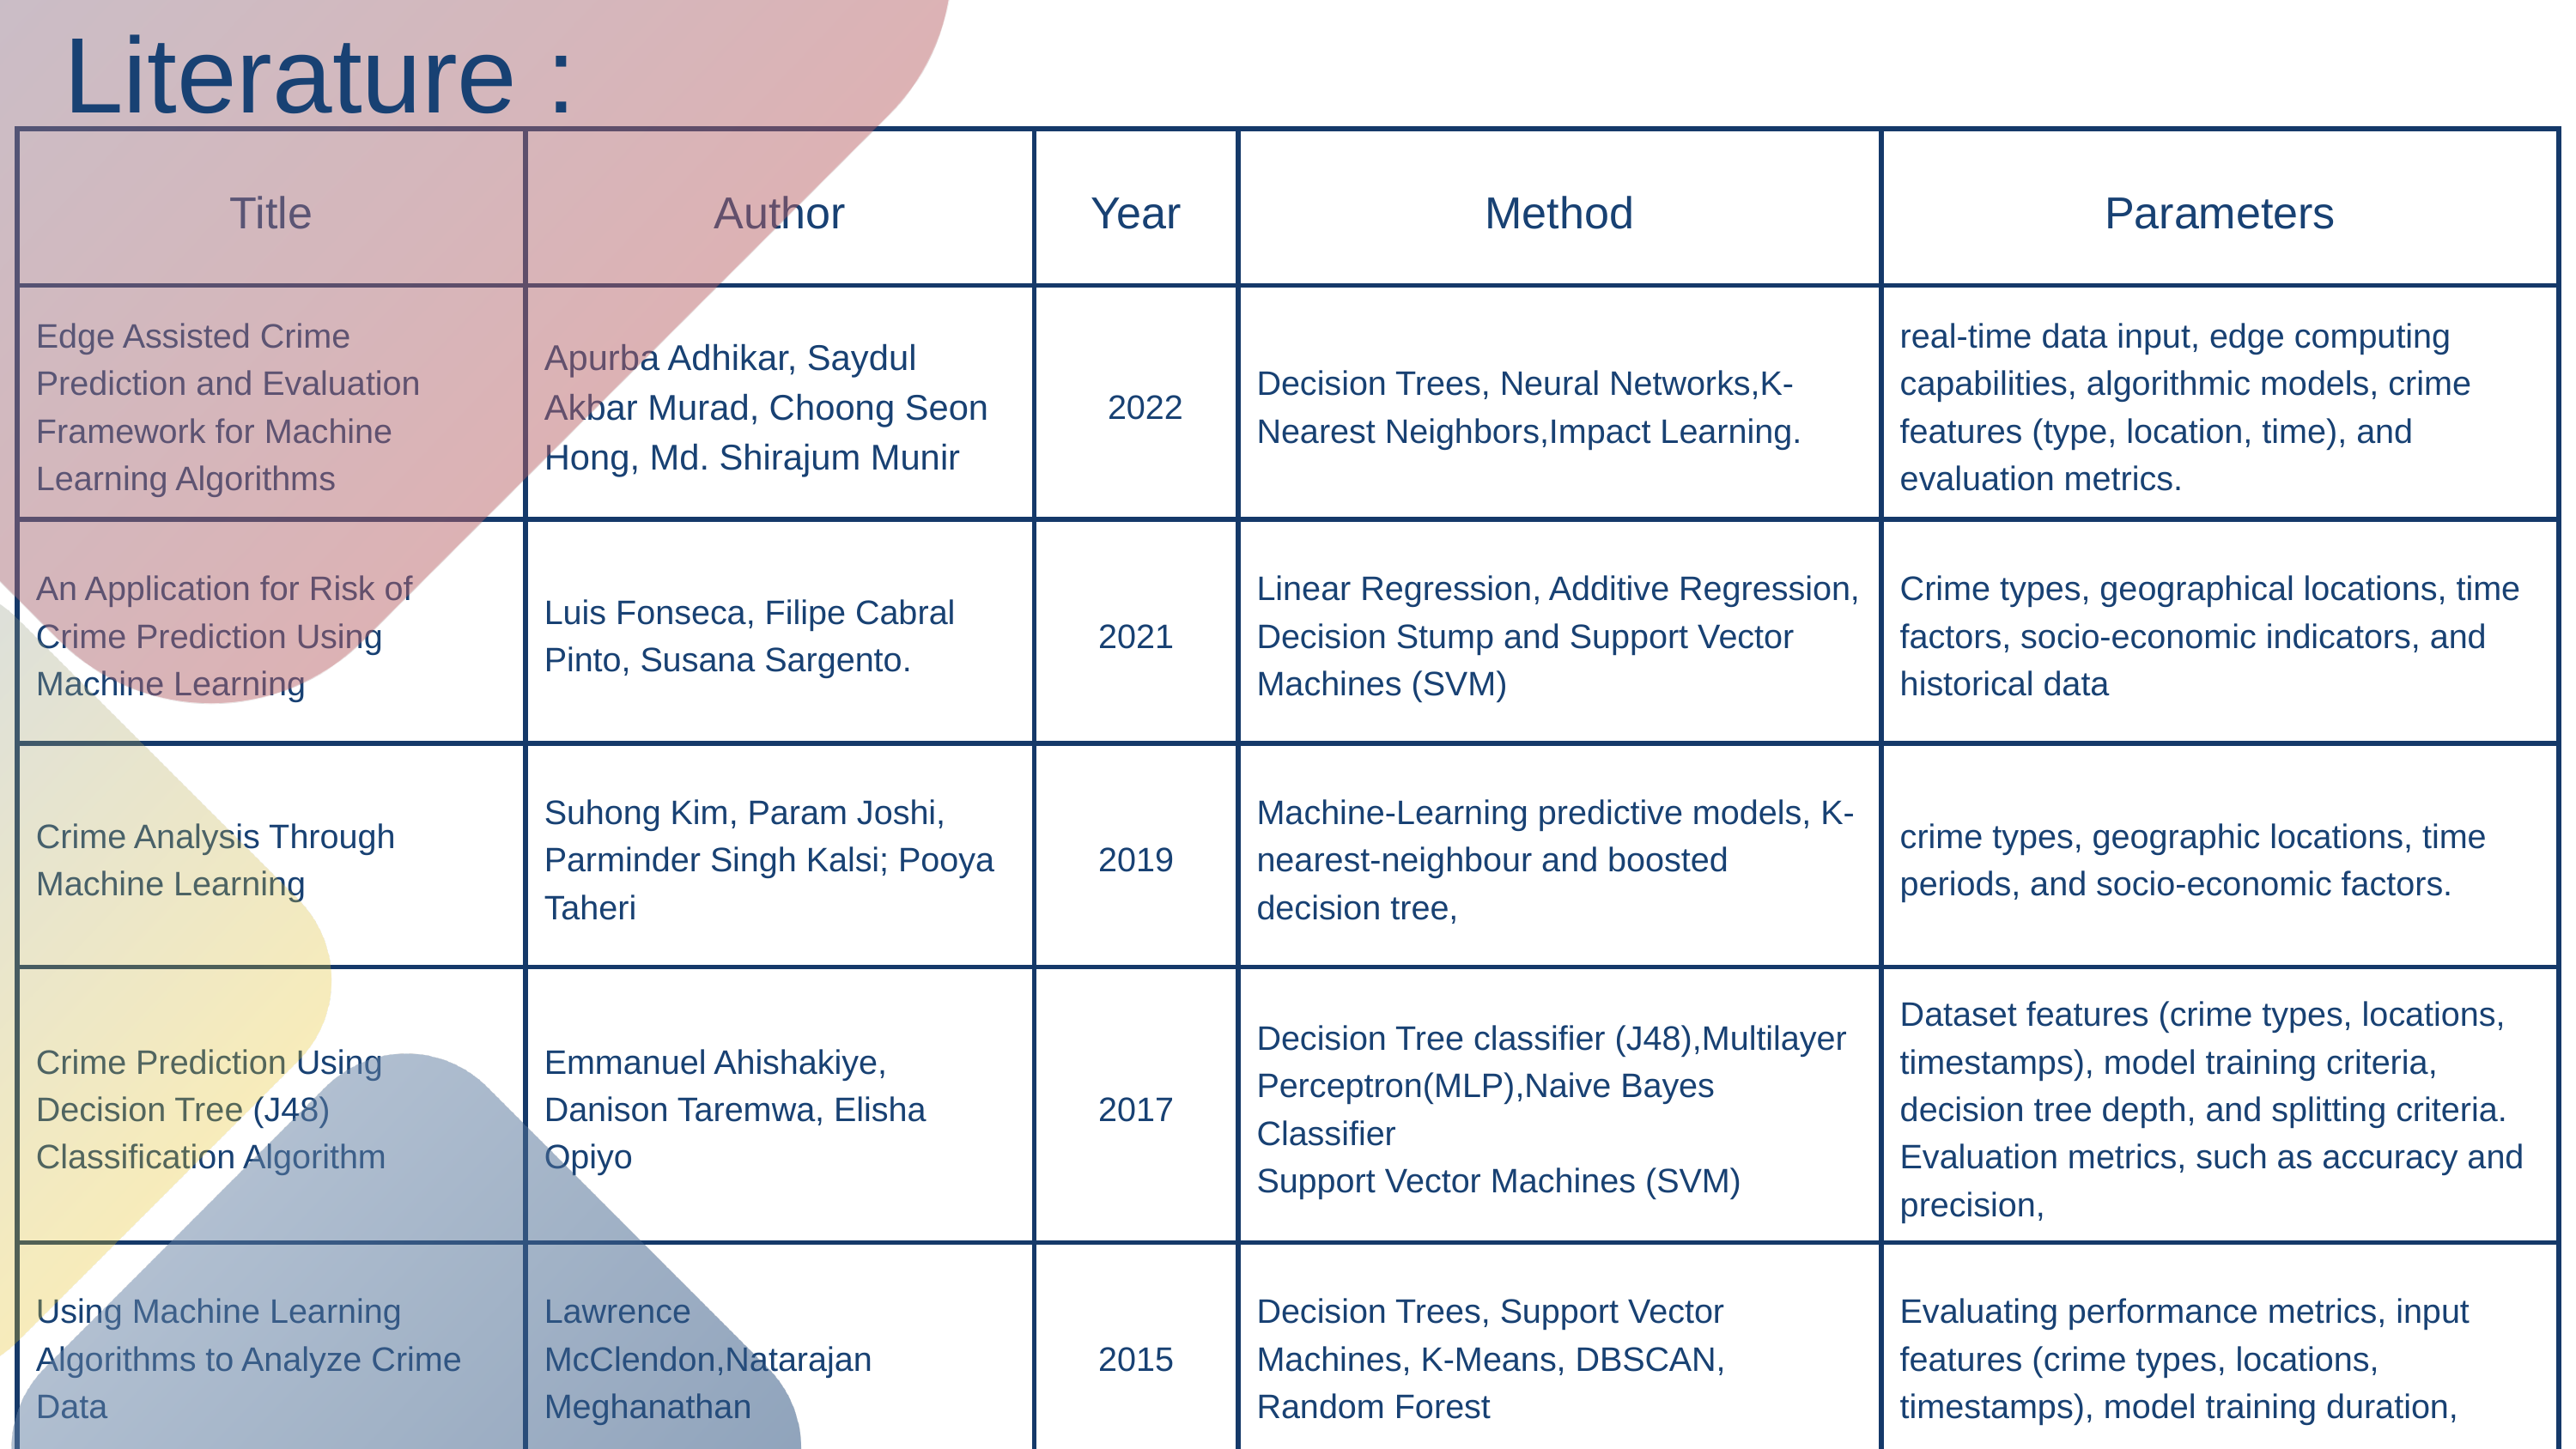

Literature :
| Title | Author | Year | Method | Parameters |
| --- | --- | --- | --- | --- |
| Edge Assisted Crime Prediction and Evaluation Framework for Machine Learning Algorithms | Apurba Adhikar, Saydul Akbar Murad, Choong Seon Hong, Md. Shirajum Munir | 2022 | Decision Trees, Neural Networks,K-Nearest Neighbors,Impact Learning. | real-time data input, edge computing capabilities, algorithmic models, crime features (type, location, time), and evaluation metrics. |
| An Application for Risk of Crime Prediction Using Machine Learning | Luis Fonseca, Filipe Cabral Pinto, Susana Sargento. | 2021 | Linear Regression, Additive Regression, Decision Stump and Support Vector Machines (SVM) | Crime types, geographical locations, time factors, socio-economic indicators, and historical data |
| Crime Analysis Through Machine Learning | Suhong Kim, Param Joshi, Parminder Singh Kalsi; Pooya Taheri | 2019 | Machine-Learning predictive models, K-nearest-neighbour and boosted decision tree, | crime types, geographic locations, time periods, and socio-economic factors. |
| Crime Prediction Using Decision Tree (J48) Classification Algorithm | Emmanuel Ahishakiye, Danison Taremwa, Elisha Opiyo | 2017 | Decision Tree classifier (J48),Multilayer Perceptron(MLP),Naive Bayes Classifier Support Vector Machines (SVM) | Dataset features (crime types, locations, timestamps), model training criteria, decision tree depth, and splitting criteria. Evaluation metrics, such as accuracy and precision, |
| Using Machine Learning Algorithms to Analyze Crime Data | Lawrence McClendon,Natarajan Meghanathan | 2015 | Decision Trees, Support Vector Machines, K-Means, DBSCAN, Random Forest | Evaluating performance metrics, input features (crime types, locations, timestamps), model training duration, |